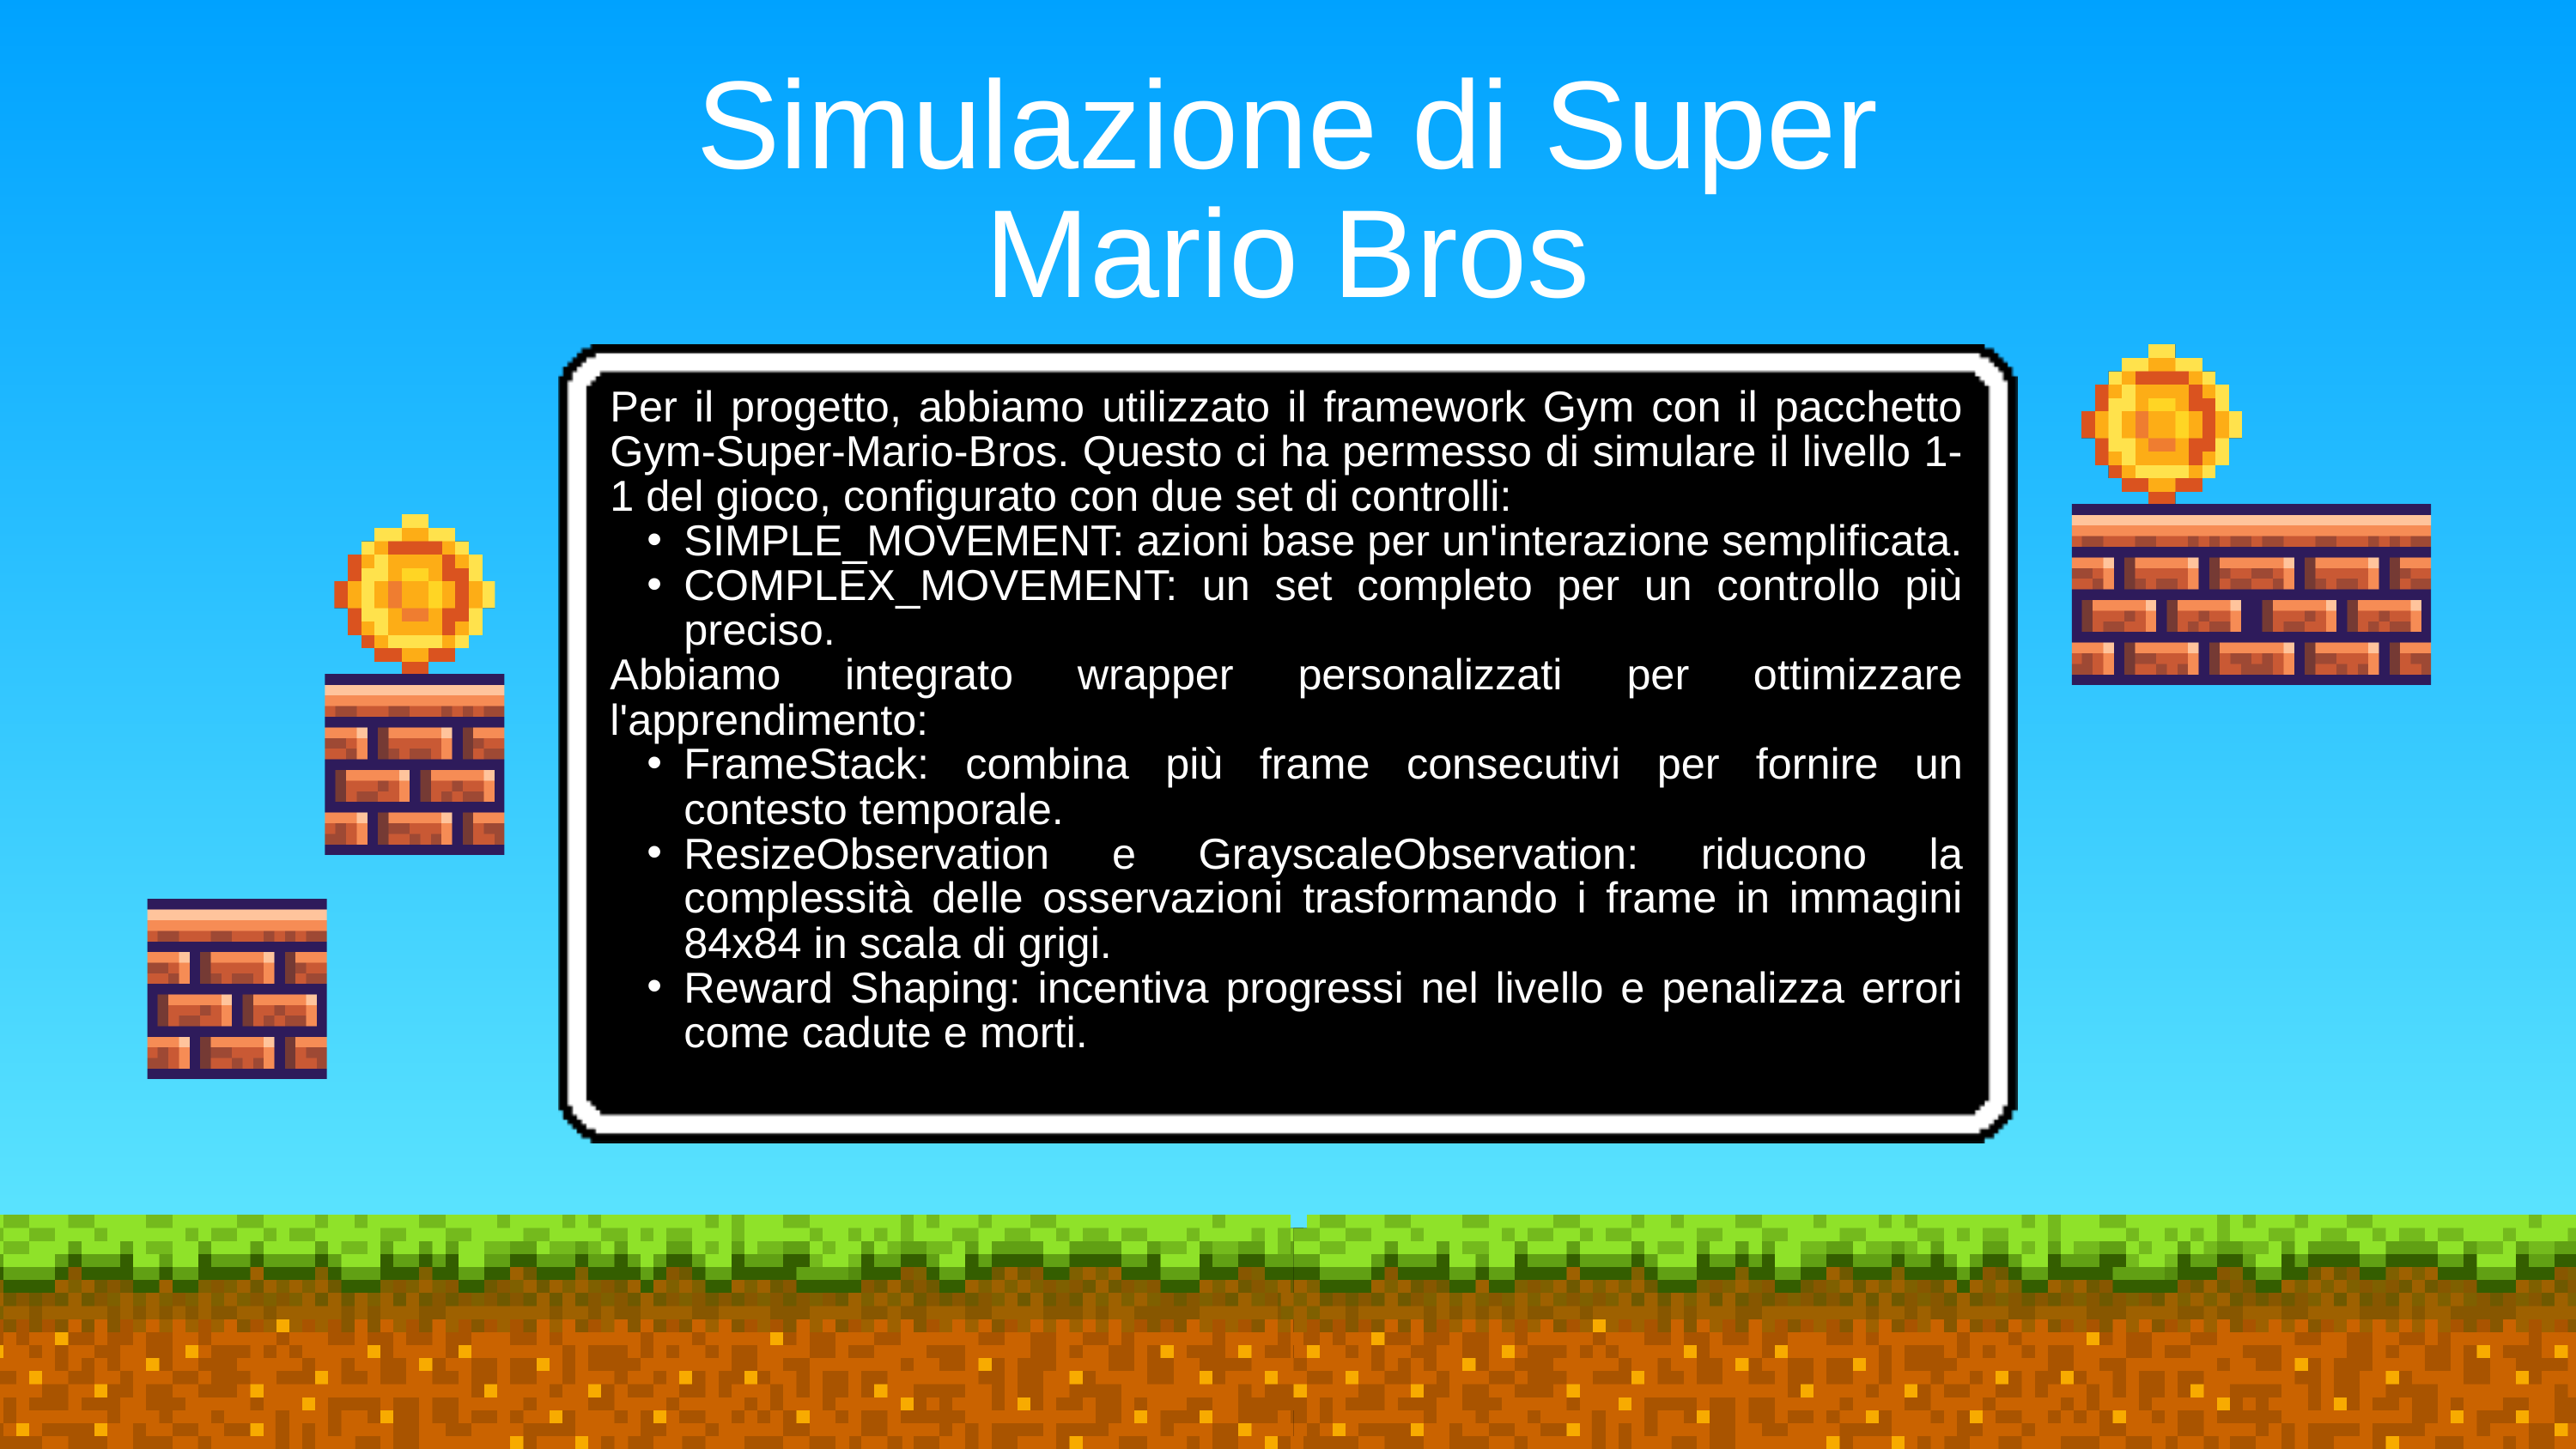

Simulazione di Super Mario Bros

Per il progetto, abbiamo utilizzato il framework Gym con il pacchetto Gym-Super-Mario-Bros. Questo ci ha permesso di simulare il livello 1-1 del gioco, configurato con due set di controlli:
SIMPLE_MOVEMENT: azioni base per un'interazione semplificata.
COMPLEX_MOVEMENT: un set completo per un controllo più preciso.
Abbiamo integrato wrapper personalizzati per ottimizzare l'apprendimento:
FrameStack: combina più frame consecutivi per fornire un contesto temporale.
ResizeObservation e GrayscaleObservation: riducono la complessità delle osservazioni trasformando i frame in immagini 84x84 in scala di grigi.
Reward Shaping: incentiva progressi nel livello e penalizza errori come cadute e morti.